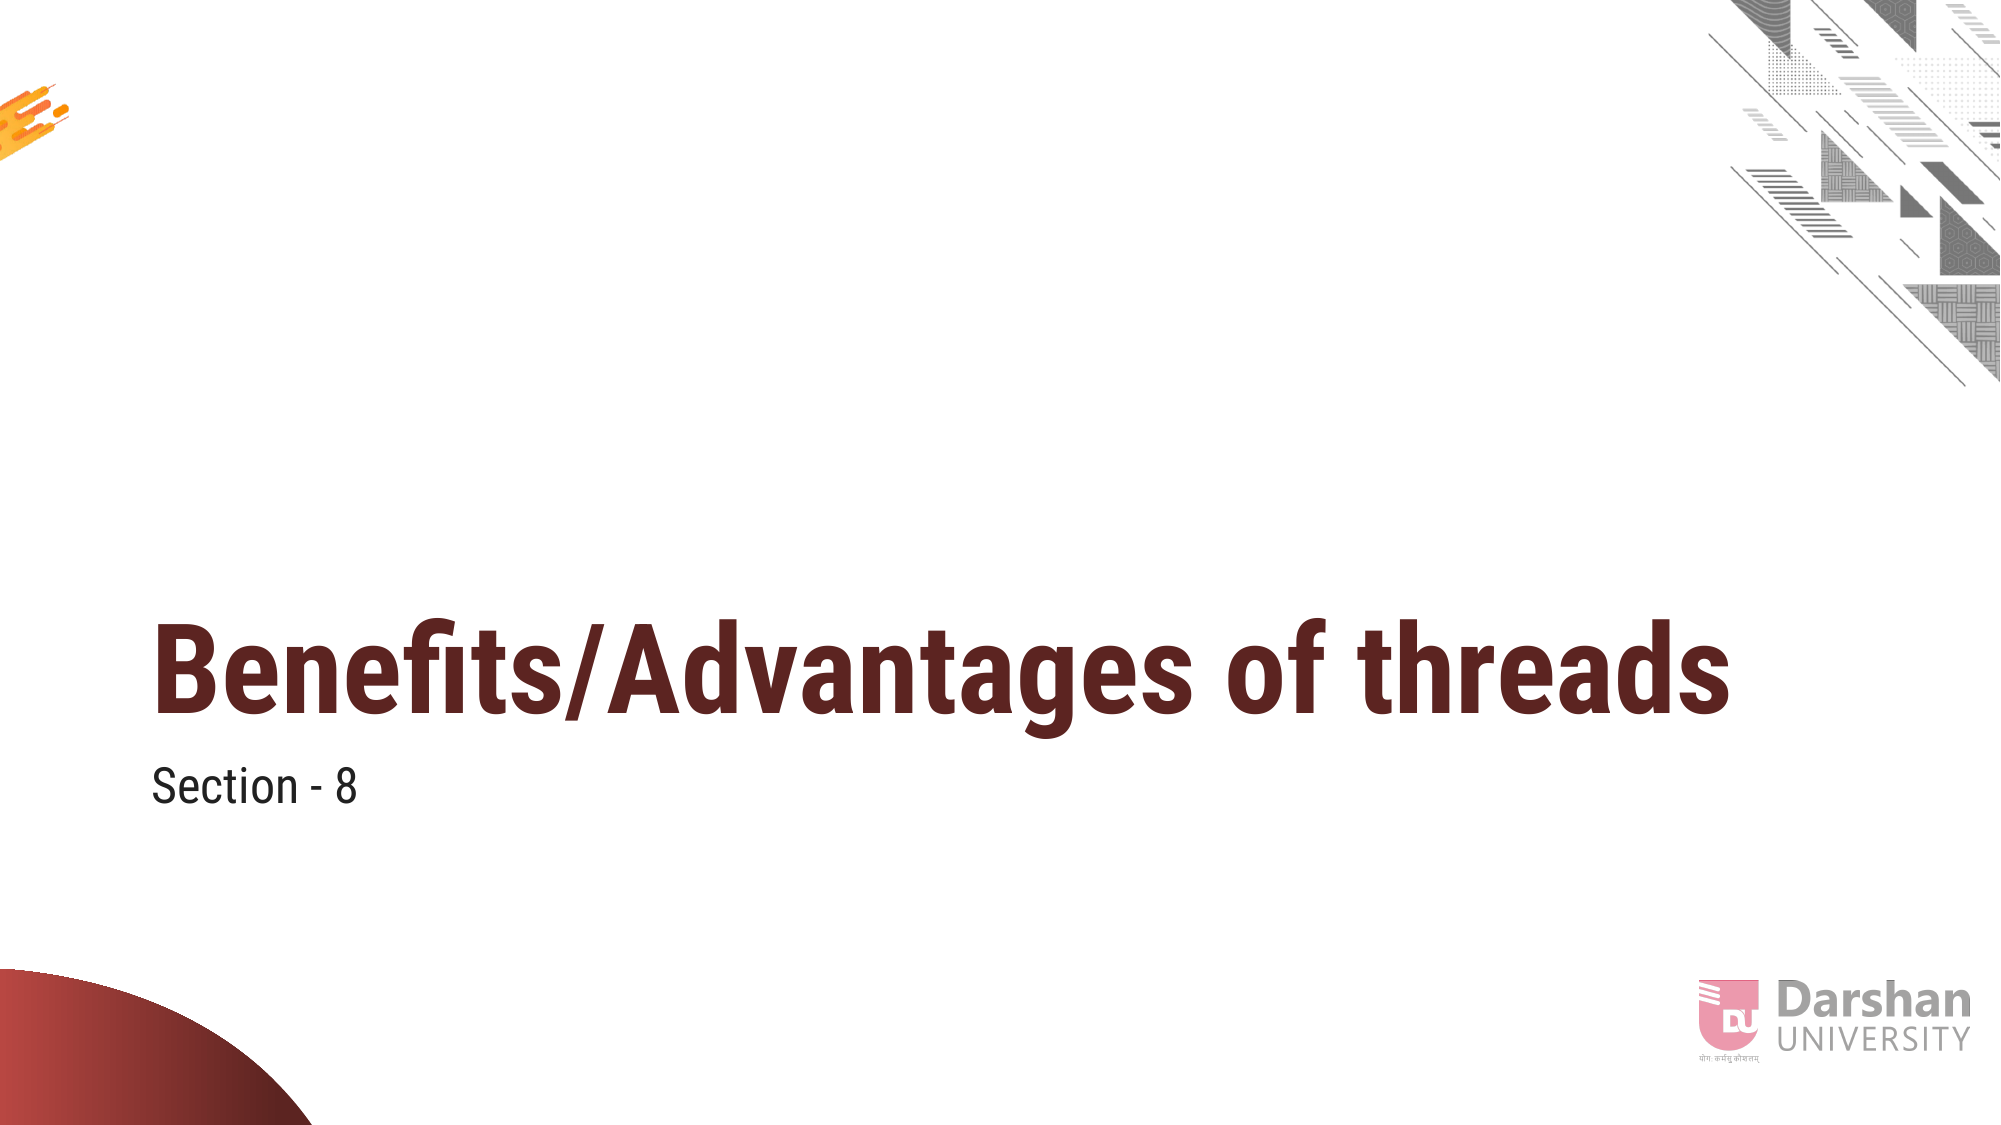

# Benefits/Advantages of threads
Section - 8